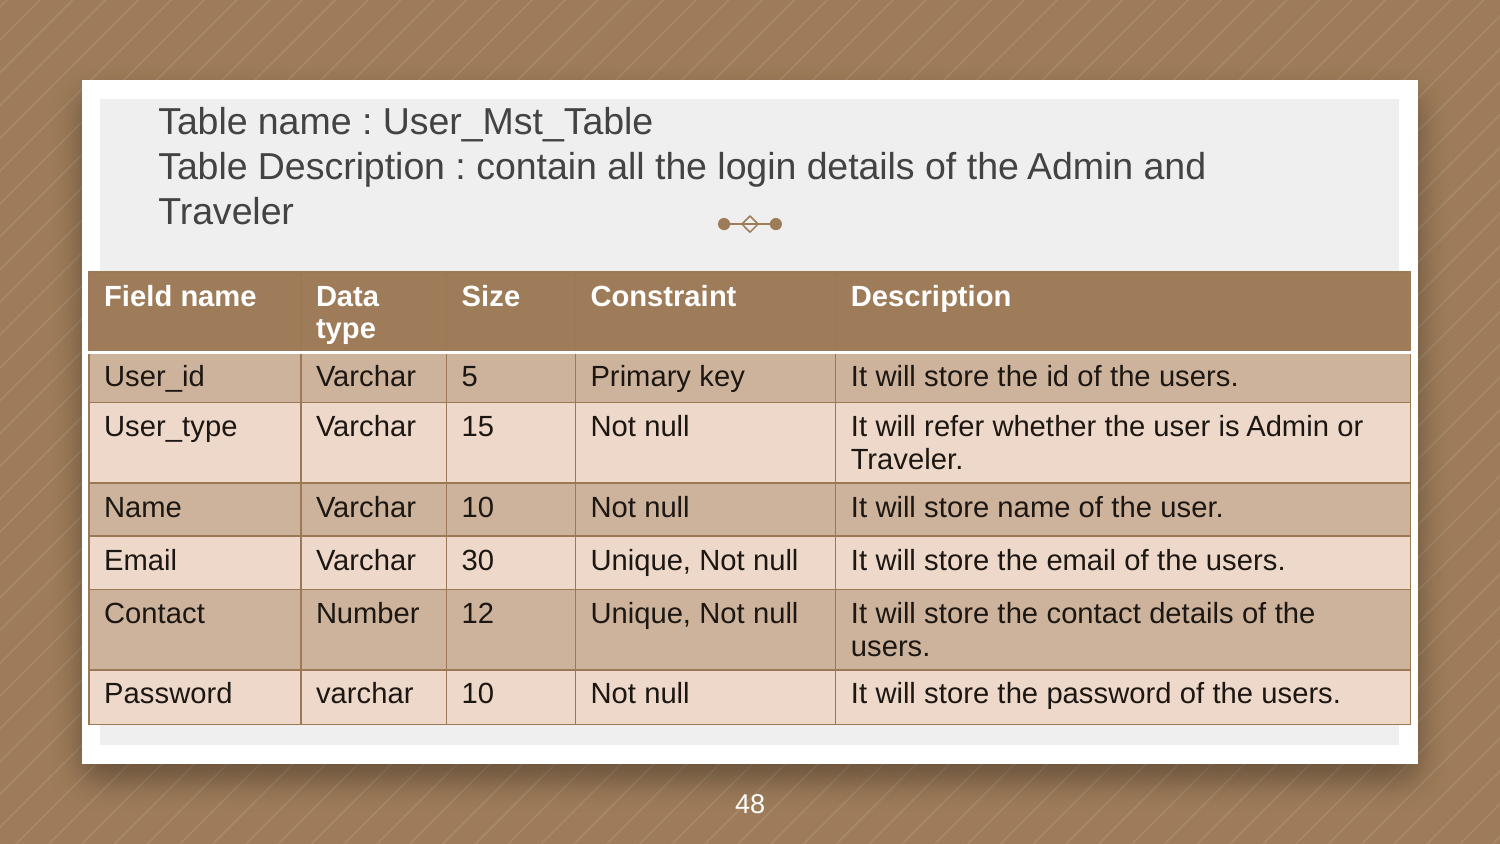

# Table name : User_Mst_Table Table Description : contain all the login details of the Admin and Traveler
| Field name | Data type | Size | Constraint | Description |
| --- | --- | --- | --- | --- |
| User\_id | Varchar | 5 | Primary key | It will store the id of the users. |
| User\_type | Varchar | 15 | Not null | It will refer whether the user is Admin or Traveler. |
| Name | Varchar | 10 | Not null | It will store name of the user. |
| Email | Varchar | 30 | Unique, Not null | It will store the email of the users. |
| Contact | Number | 12 | Unique, Not null | It will store the contact details of the users. |
| Password | varchar | 10 | Not null | It will store the password of the users. |
48